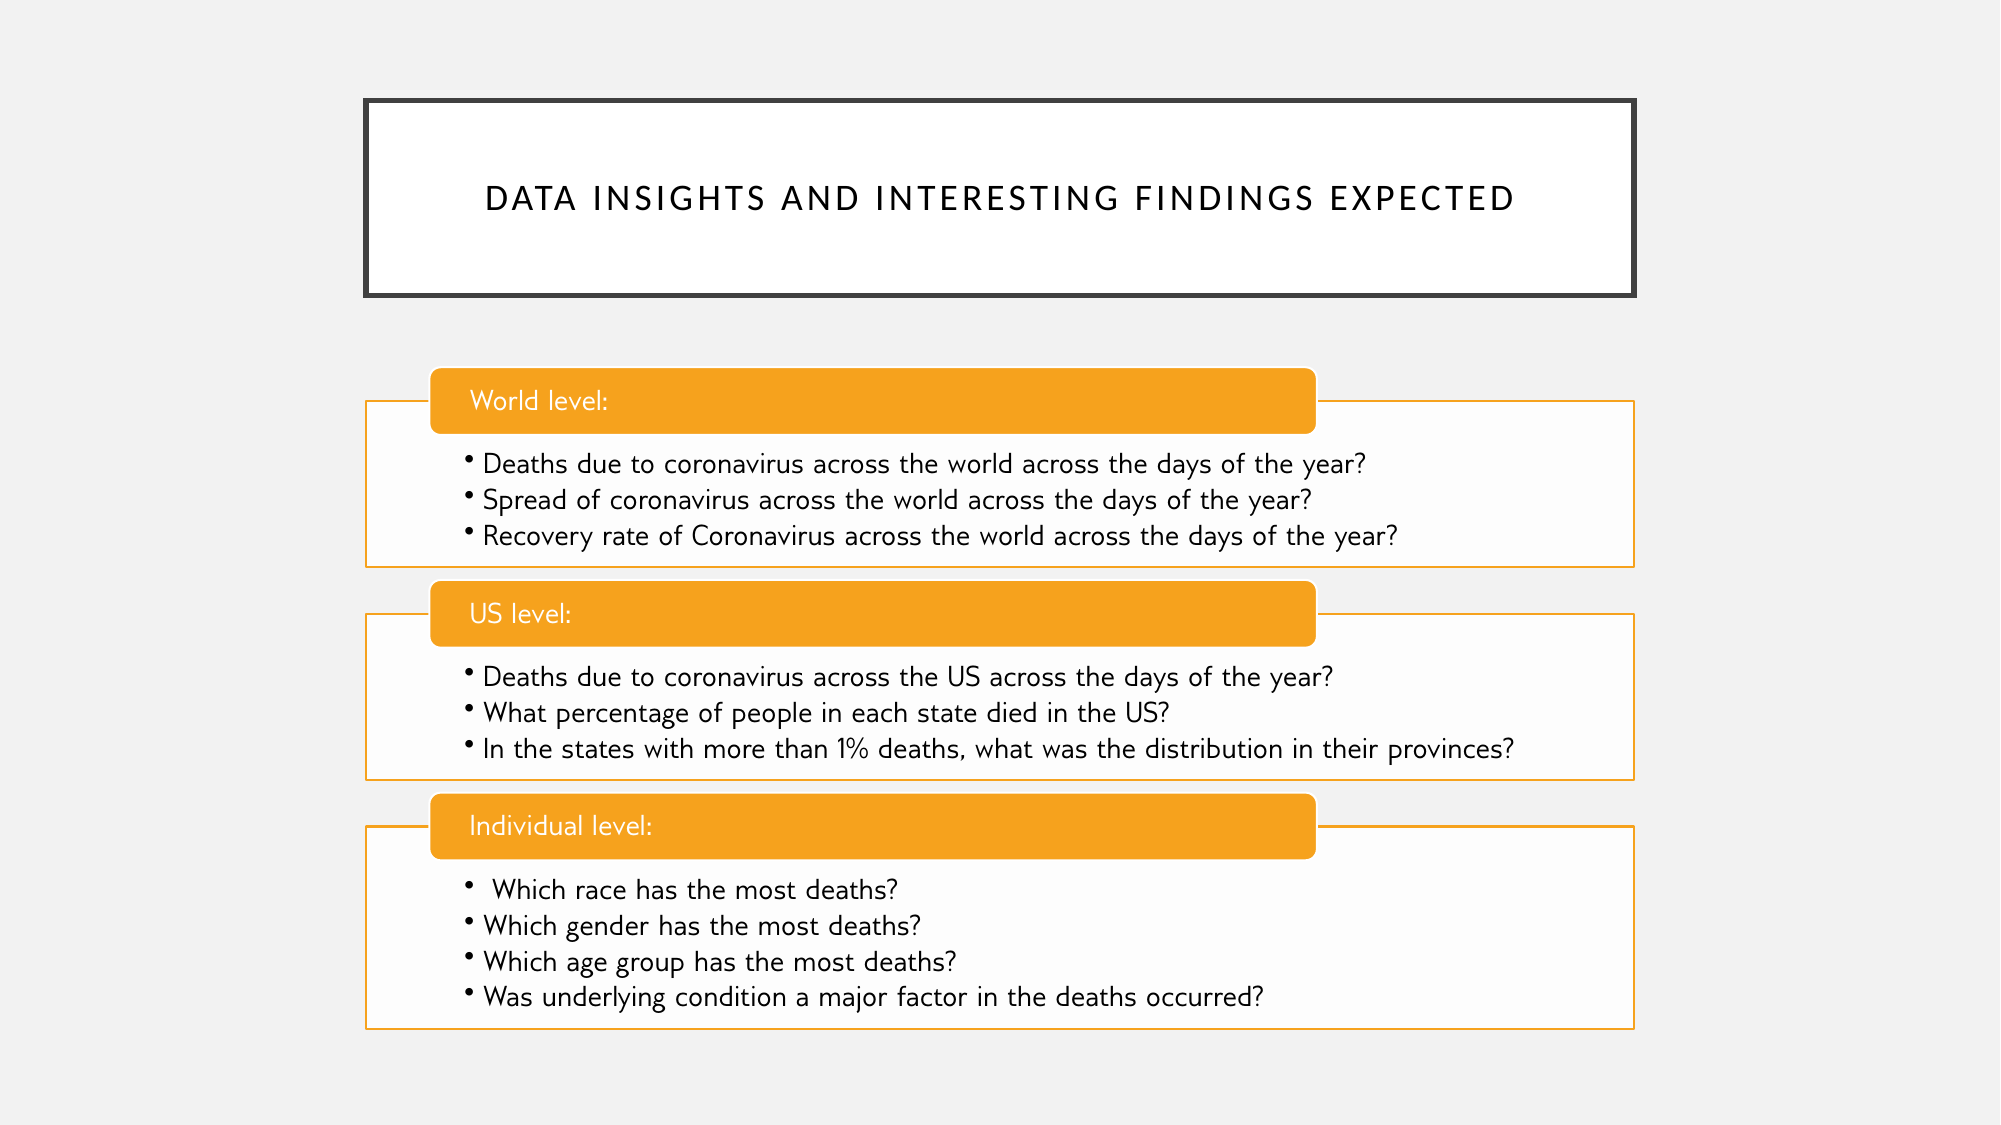

# Data Insights and Interesting Findings Expected
Deaths due to coronavirus across the world across the days of the year?
Spread of coronavirus across the world across the days of the year?
Recovery rate of Coronavirus across the world across the days of the year?
World level:
Deaths due to coronavirus across the US across the days of the year?
What percentage of people in each state died in the US?
In the states with more than 1% deaths, what was the distribution in their provinces?
US level:
 Which race has the most deaths?
Which gender has the most deaths?
Which age group has the most deaths?
Was underlying condition a major factor in the deaths occurred?
Individual level: